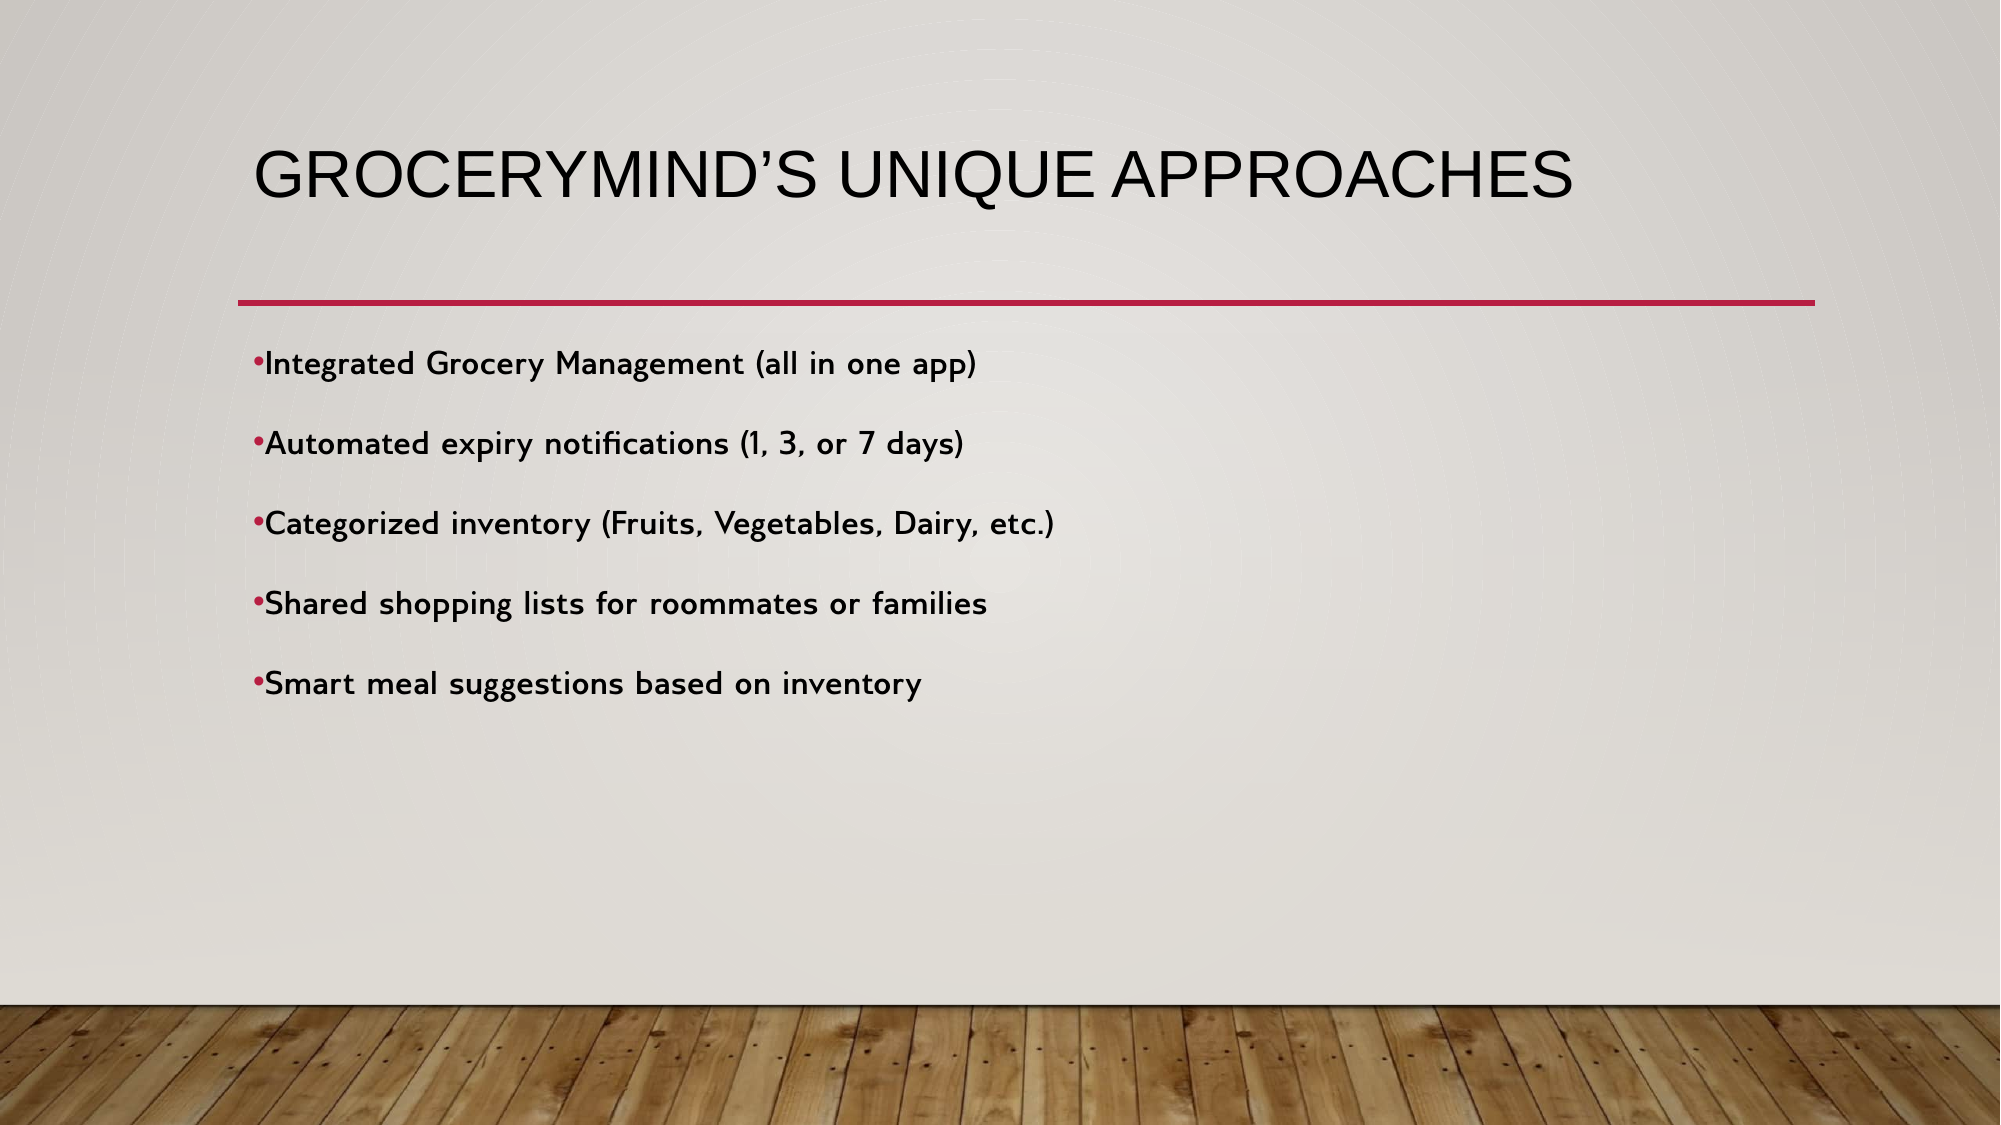

# Grocerymind’s unique approaches
Integrated Grocery Management (all in one app)
Automated expiry notifications (1, 3, or 7 days)
Categorized inventory (Fruits, Vegetables, Dairy, etc.)
Shared shopping lists for roommates or families
Smart meal suggestions based on inventory